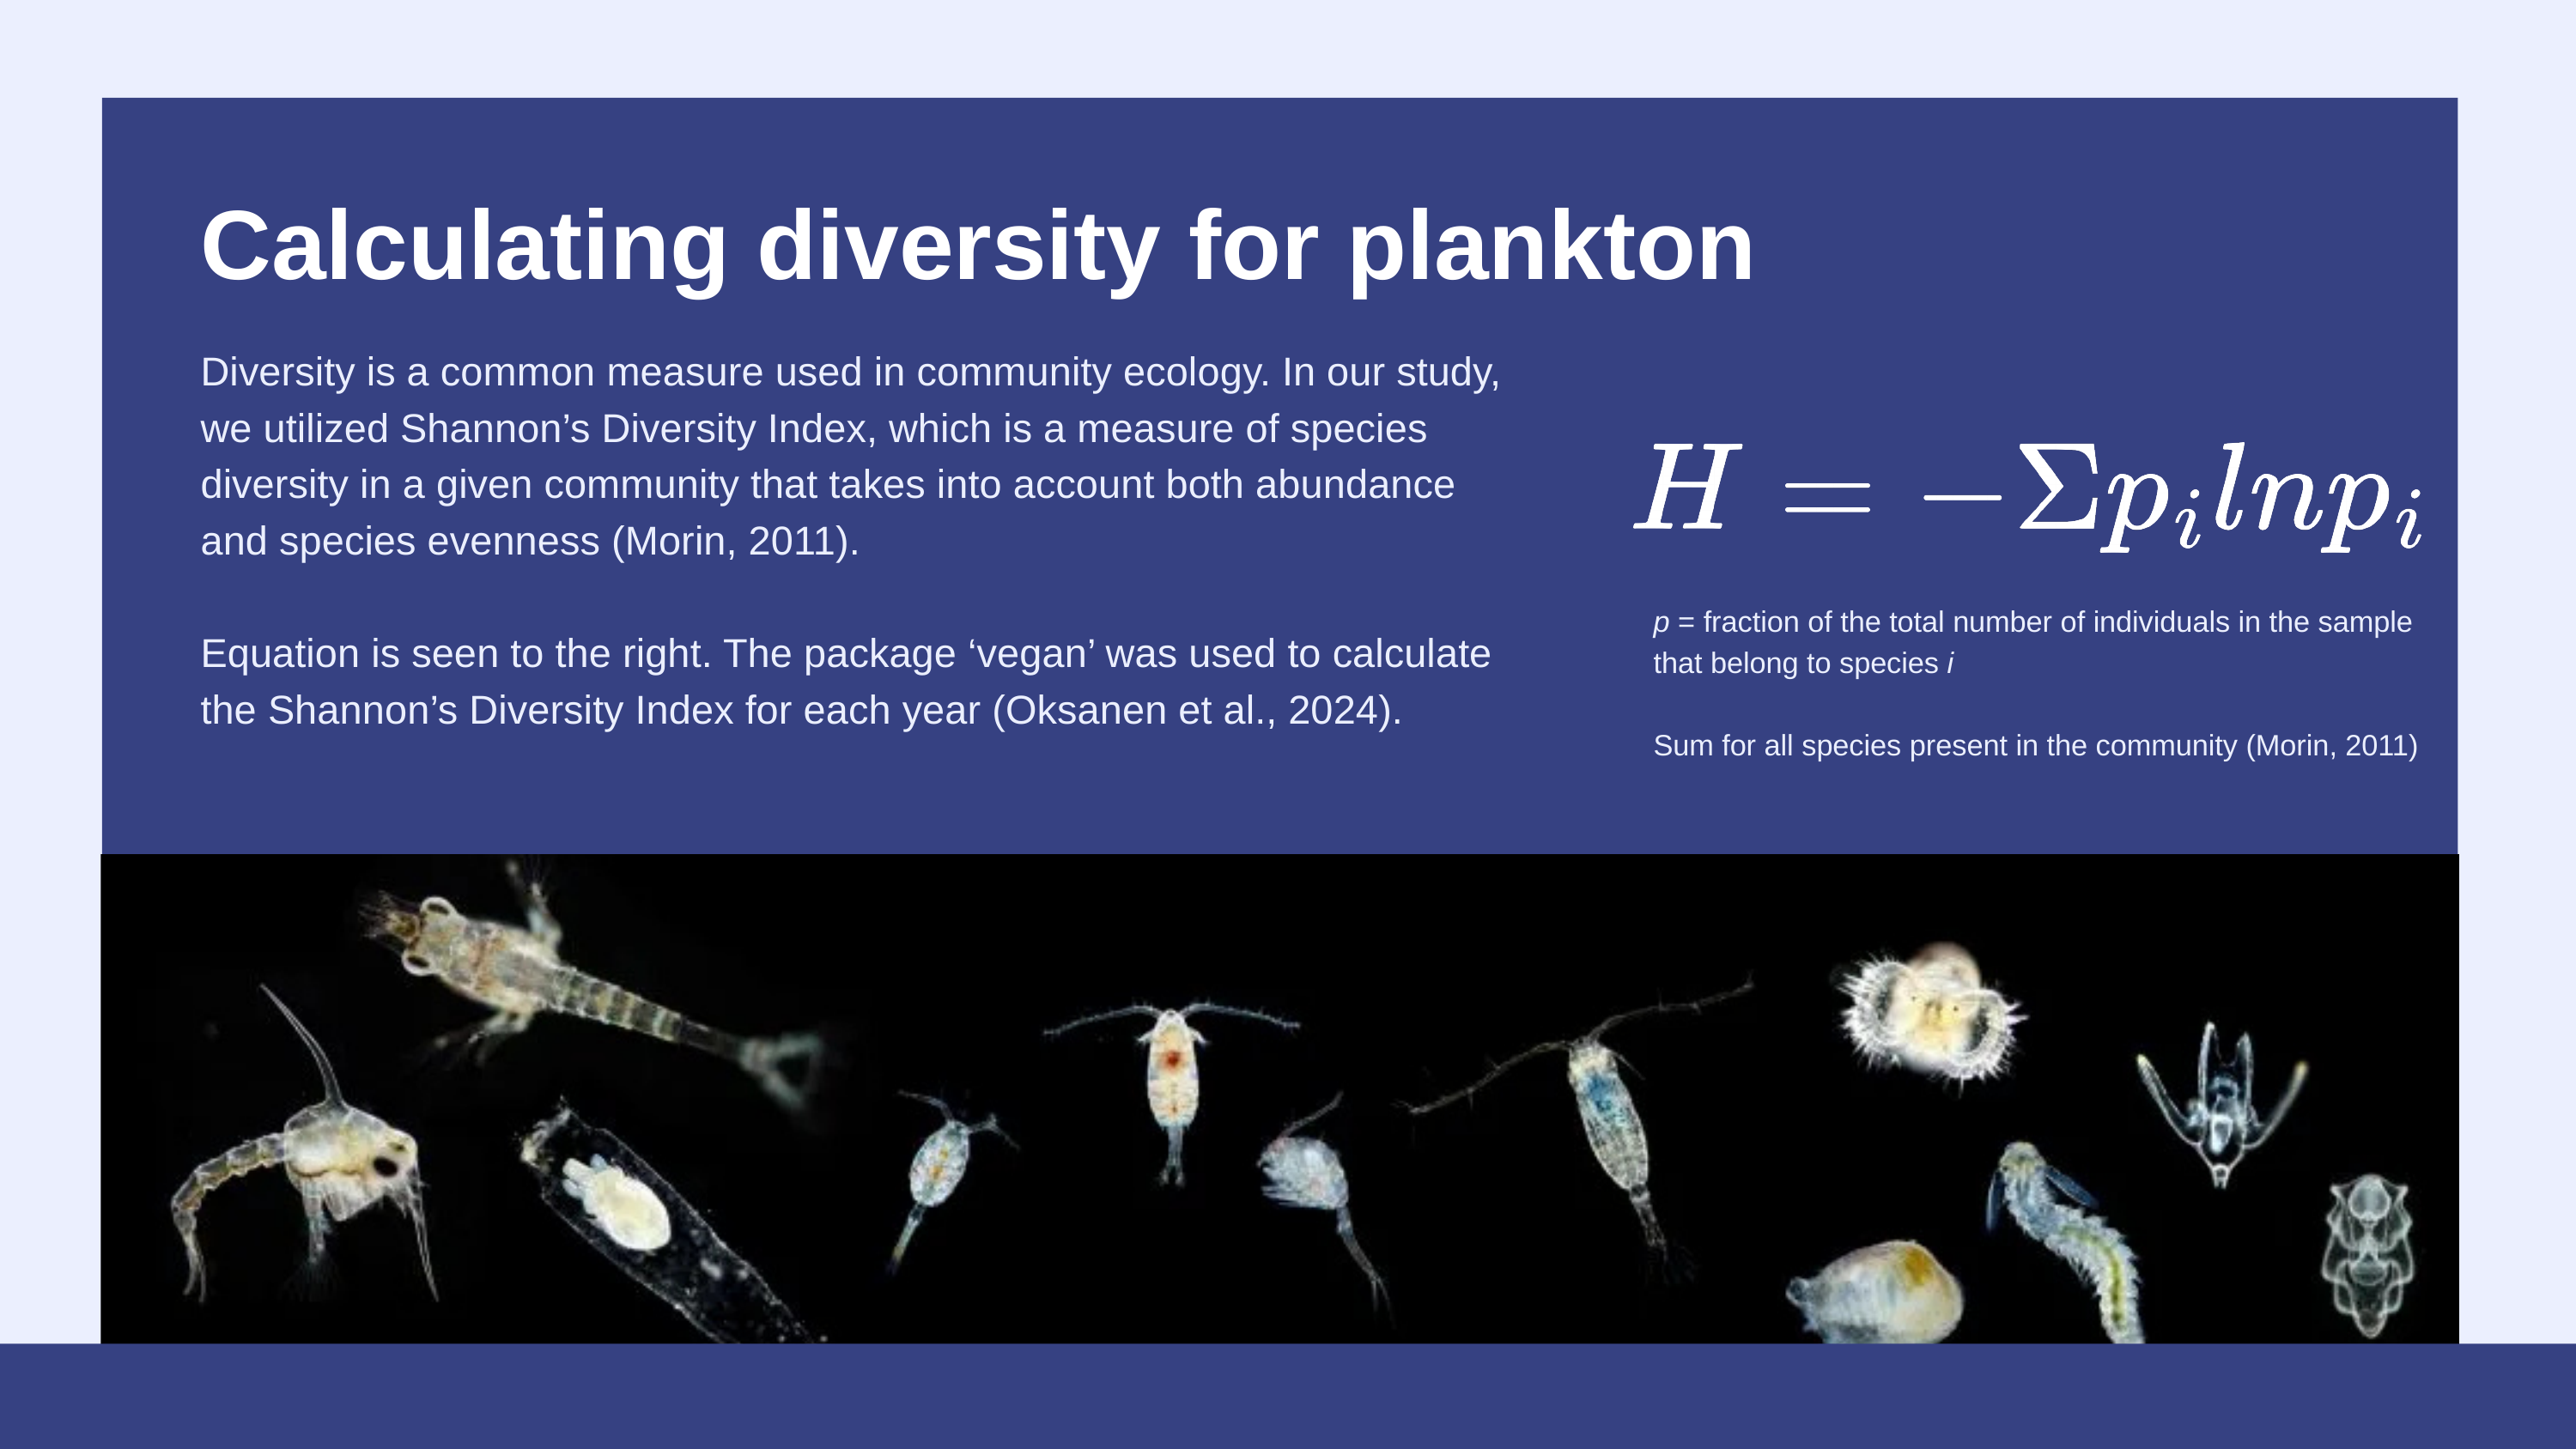

Calculating diversity for plankton

Diversity is a common measure used in community ecology. In our study, we utilized Shannon’s Diversity Index, which is a measure of species diversity in a given community that takes into account both abundance and species evenness (Morin, 2011).

Equation is seen to the right. The package ‘vegan’ was used to calculate the Shannon’s Diversity Index for each year (Oksanen et al., 2024).

p = fraction of the total number of individuals in the sample that belong to species i

Sum for all species present in the community (Morin, 2011)